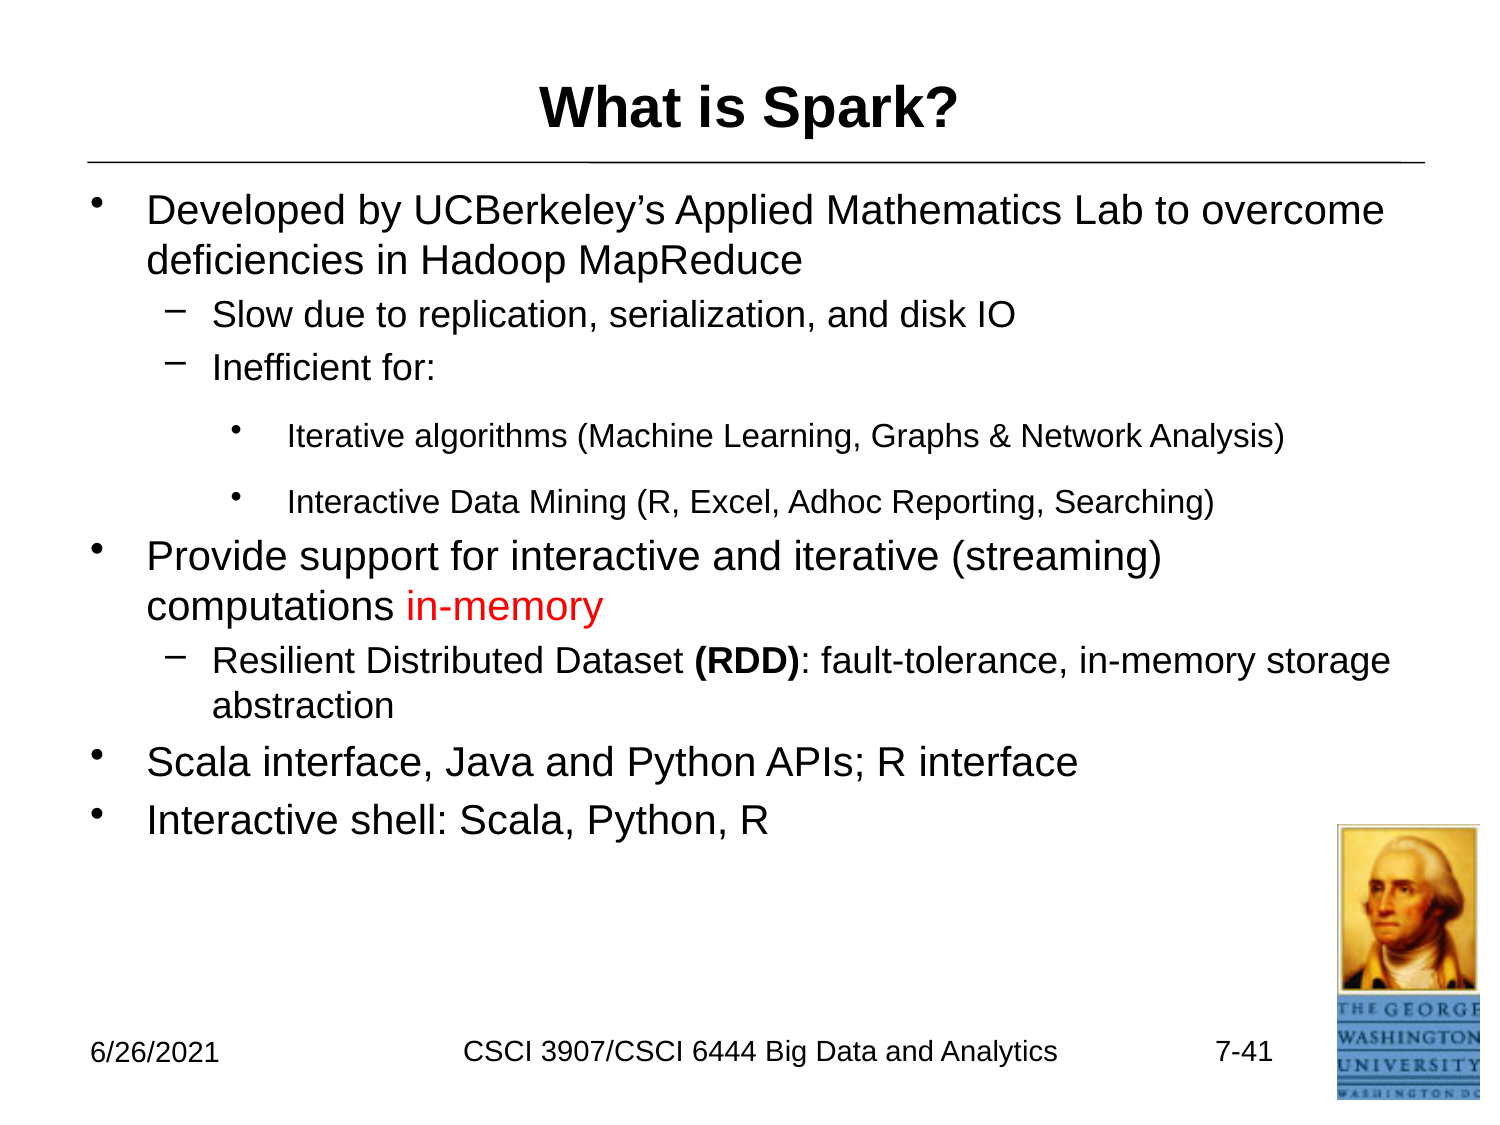

# What is Spark?
Developed by UCBerkeley’s Applied Mathematics Lab to overcome deficiencies in Hadoop MapReduce
Slow due to replication, serialization, and disk IO
Inefficient for:
Iterative algorithms (Machine Learning, Graphs & Network Analysis)
Interactive Data Mining (R, Excel, Adhoc Reporting, Searching)
Provide support for interactive and iterative (streaming) computations in-memory
Resilient Distributed Dataset (RDD): fault-tolerance, in-memory storage abstraction
Scala interface, Java and Python APIs; R interface
Interactive shell: Scala, Python, R
CSCI 3907/CSCI 6444 Big Data and Analytics
7-41
6/26/2021